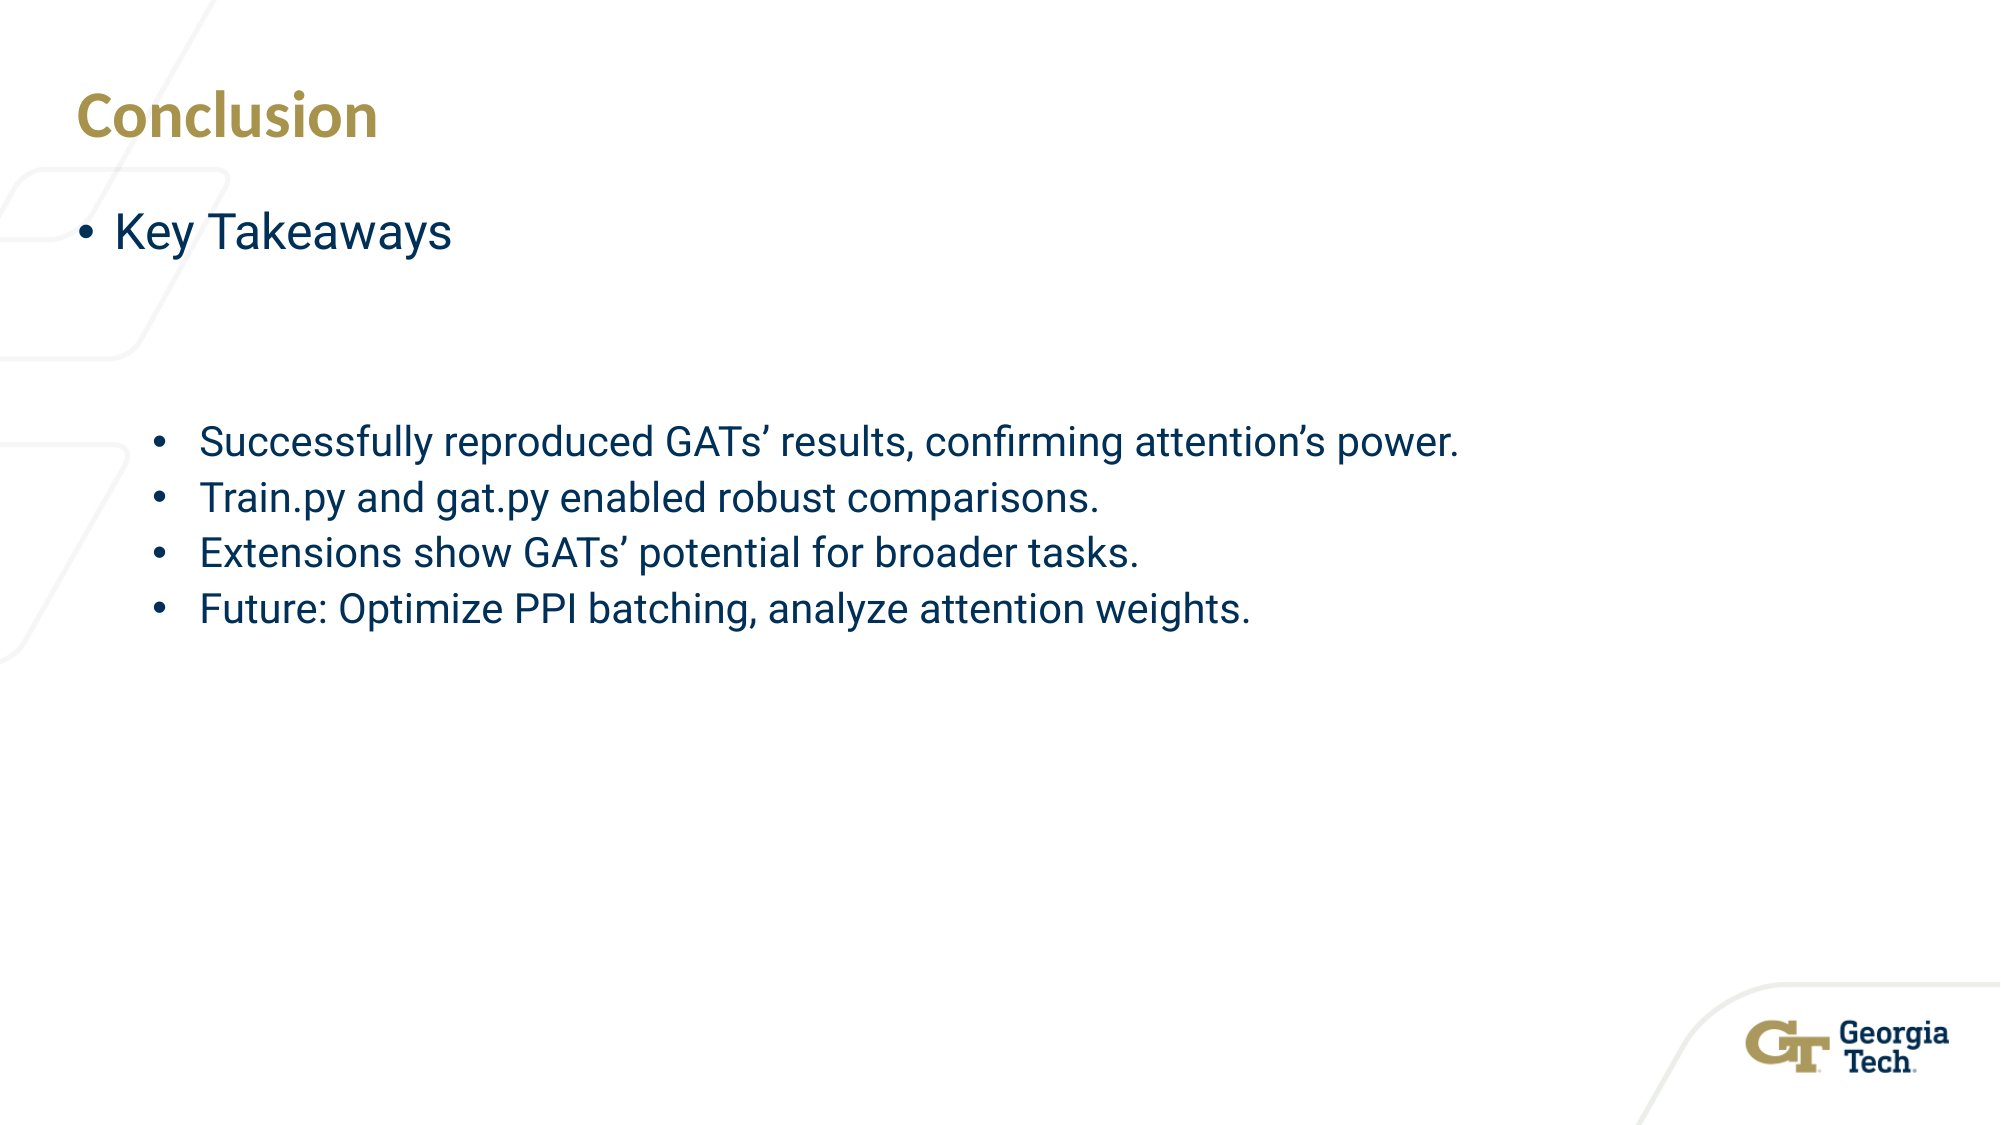

# Conclusion
Key Takeaways

Successfully reproduced GATs’ results, confirming attention’s power.
Train.py and gat.py enabled robust comparisons.
Extensions show GATs’ potential for broader tasks.
Future: Optimize PPI batching, analyze attention weights.